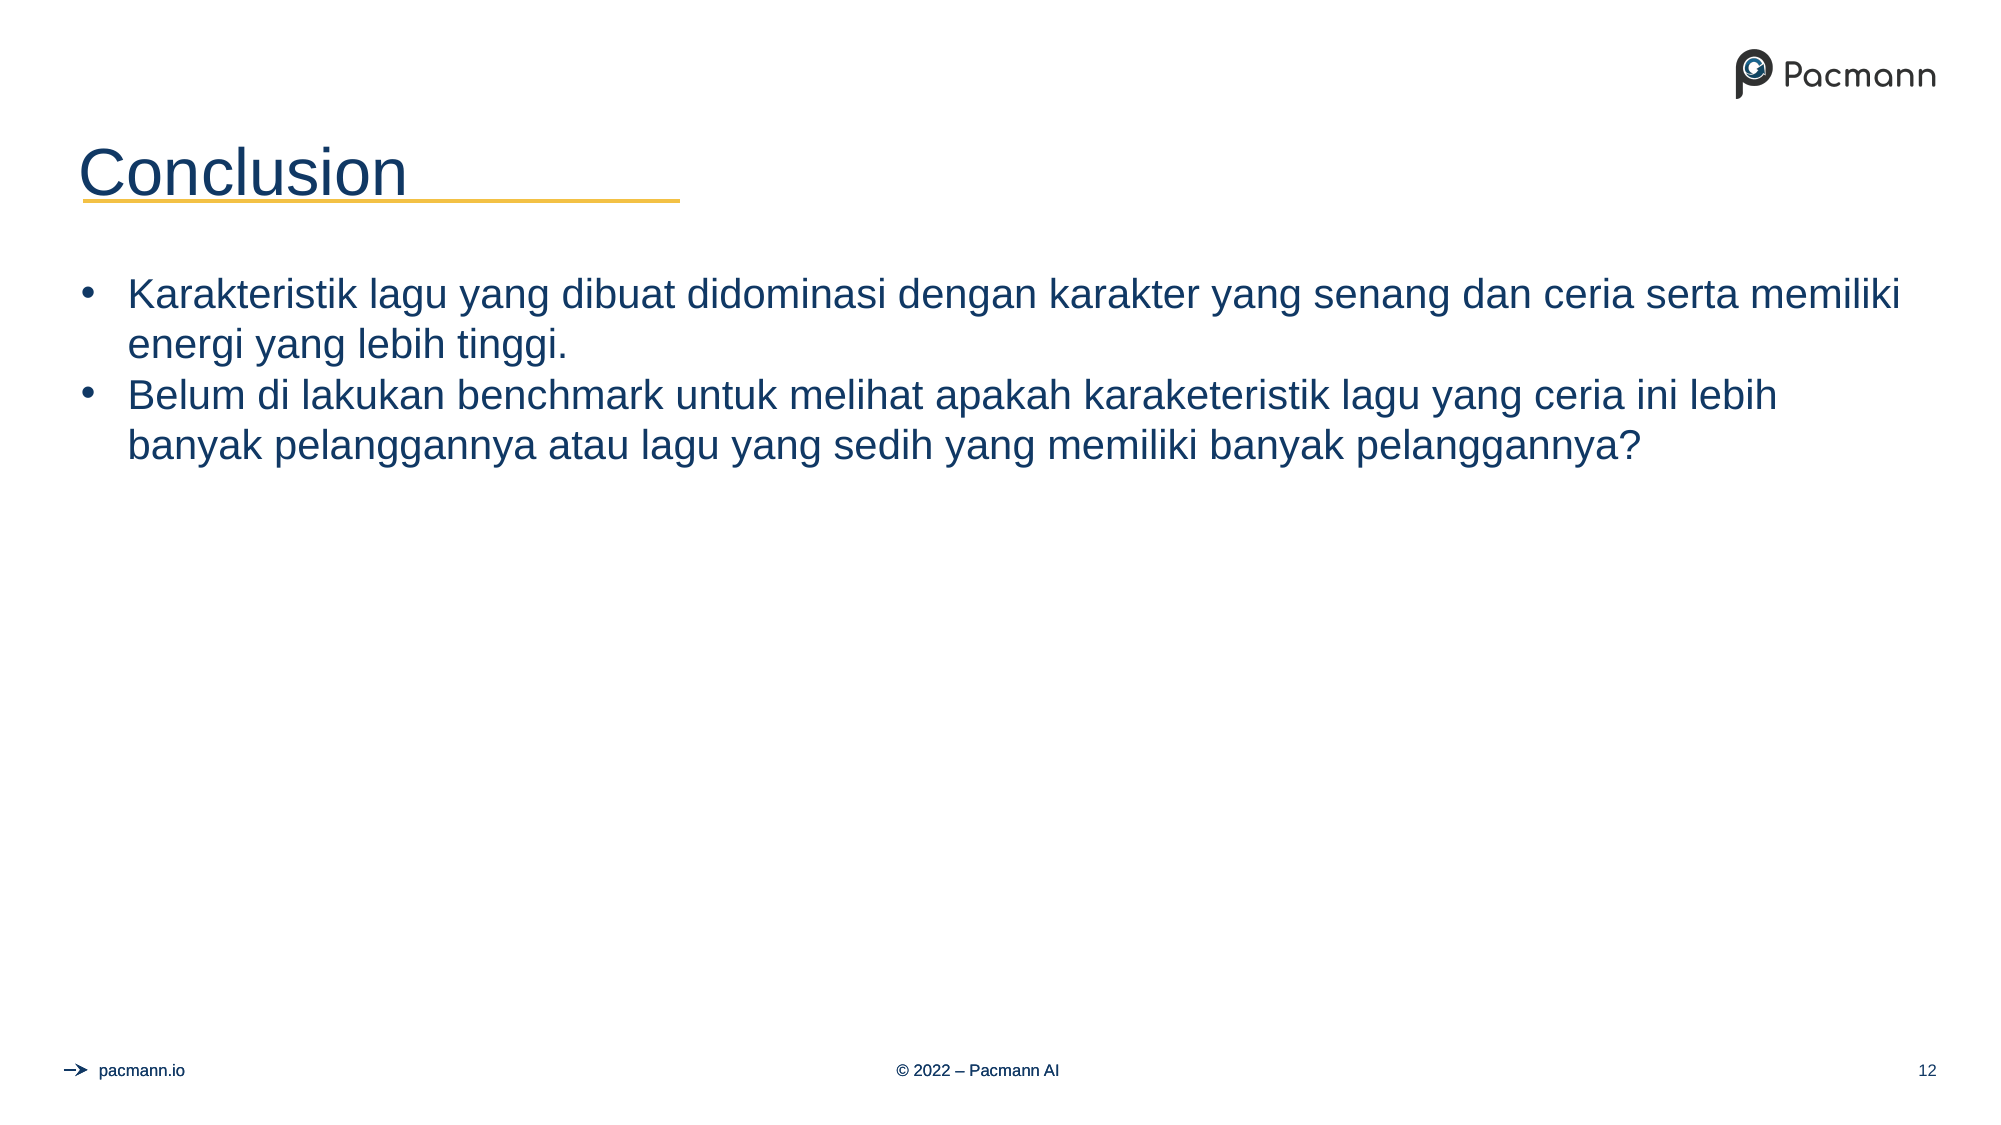

# Conclusion
Karakteristik lagu yang dibuat didominasi dengan karakter yang senang dan ceria serta memiliki energi yang lebih tinggi.
Belum di lakukan benchmark untuk melihat apakah karaketeristik lagu yang ceria ini lebih banyak pelanggannya atau lagu yang sedih yang memiliki banyak pelanggannya?